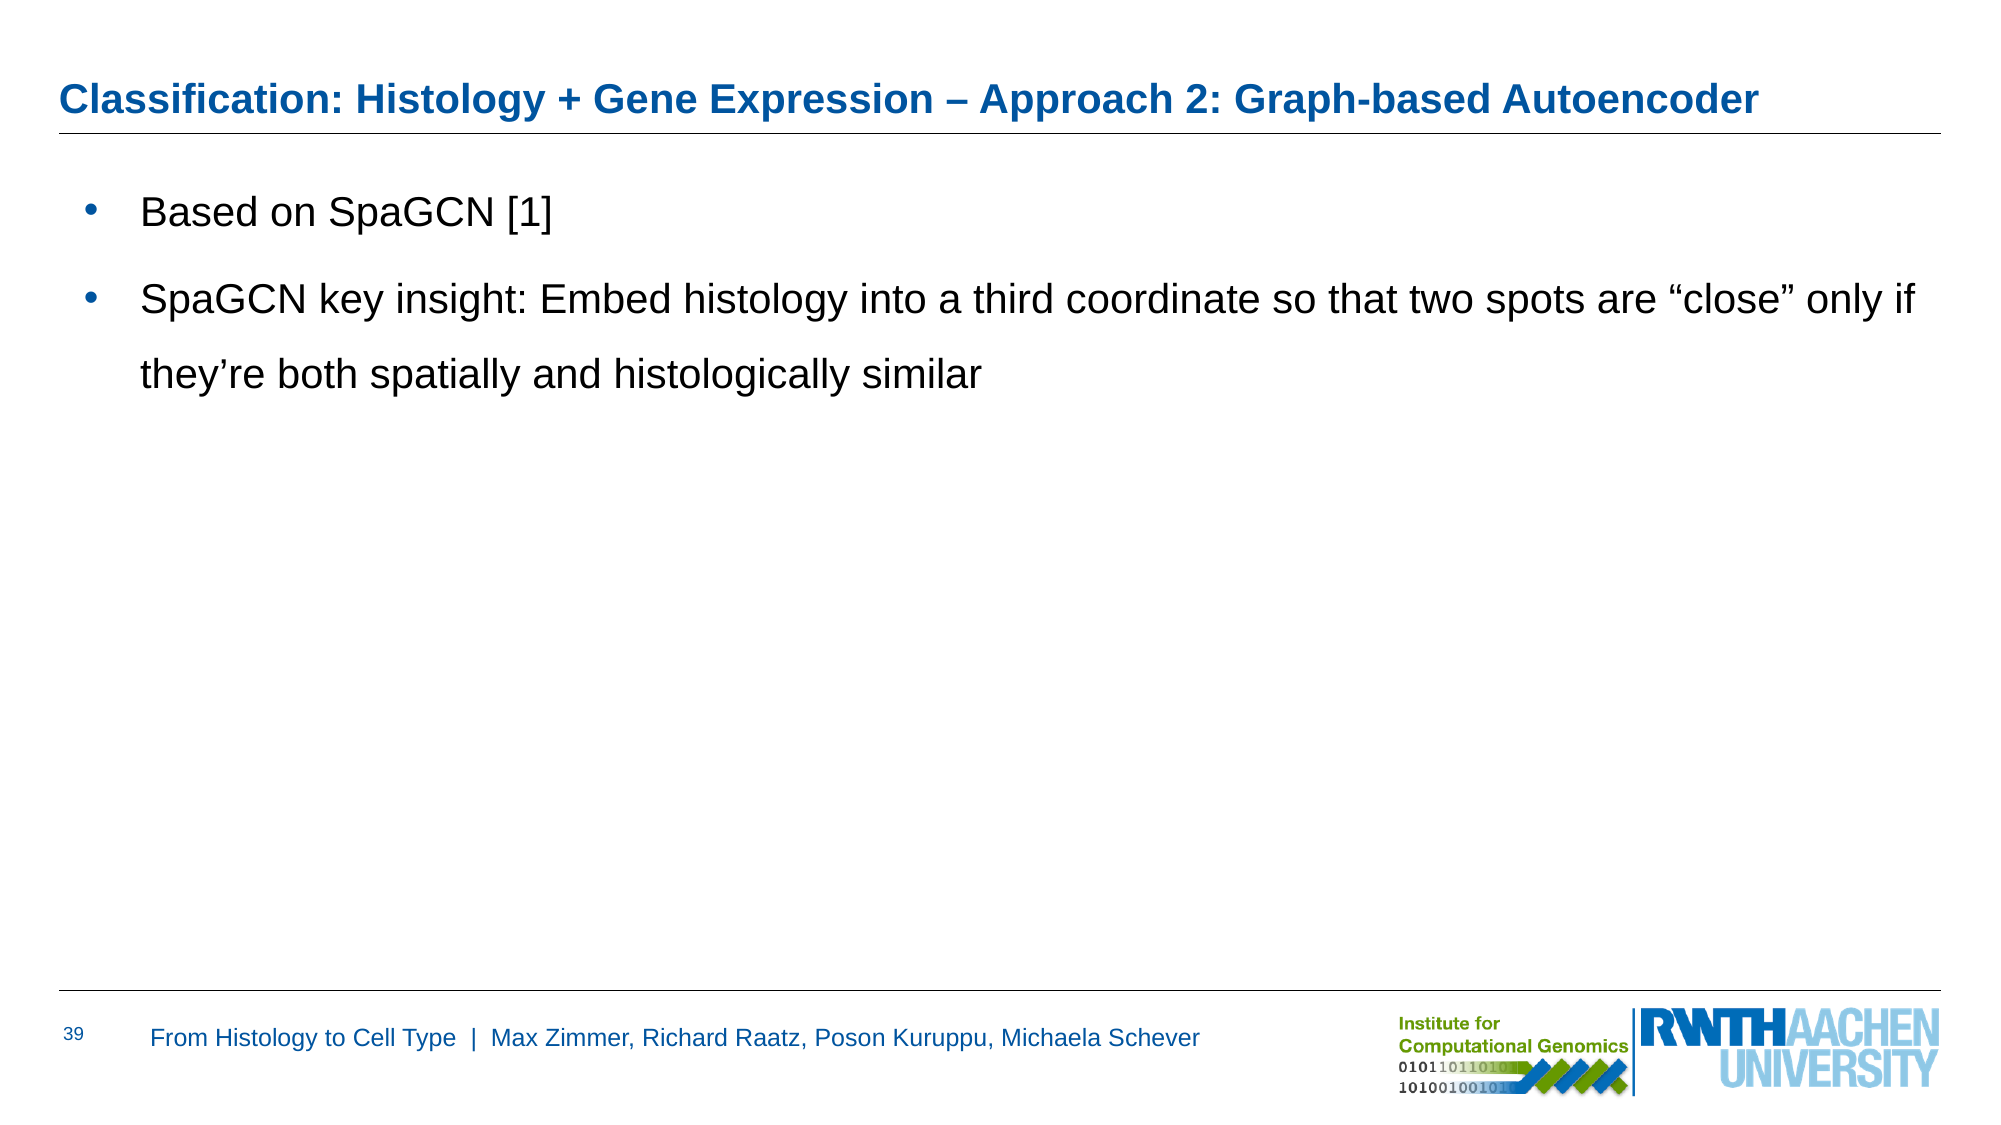

# Classification: Histology + Gene Expression – Approach 2: Graph-based Autoencoder
Based on SpaGCN [1]
SpaGCN key insight: Embed histology into a third coordinate so that two spots are “close” only if they’re both spatially and histologically similar